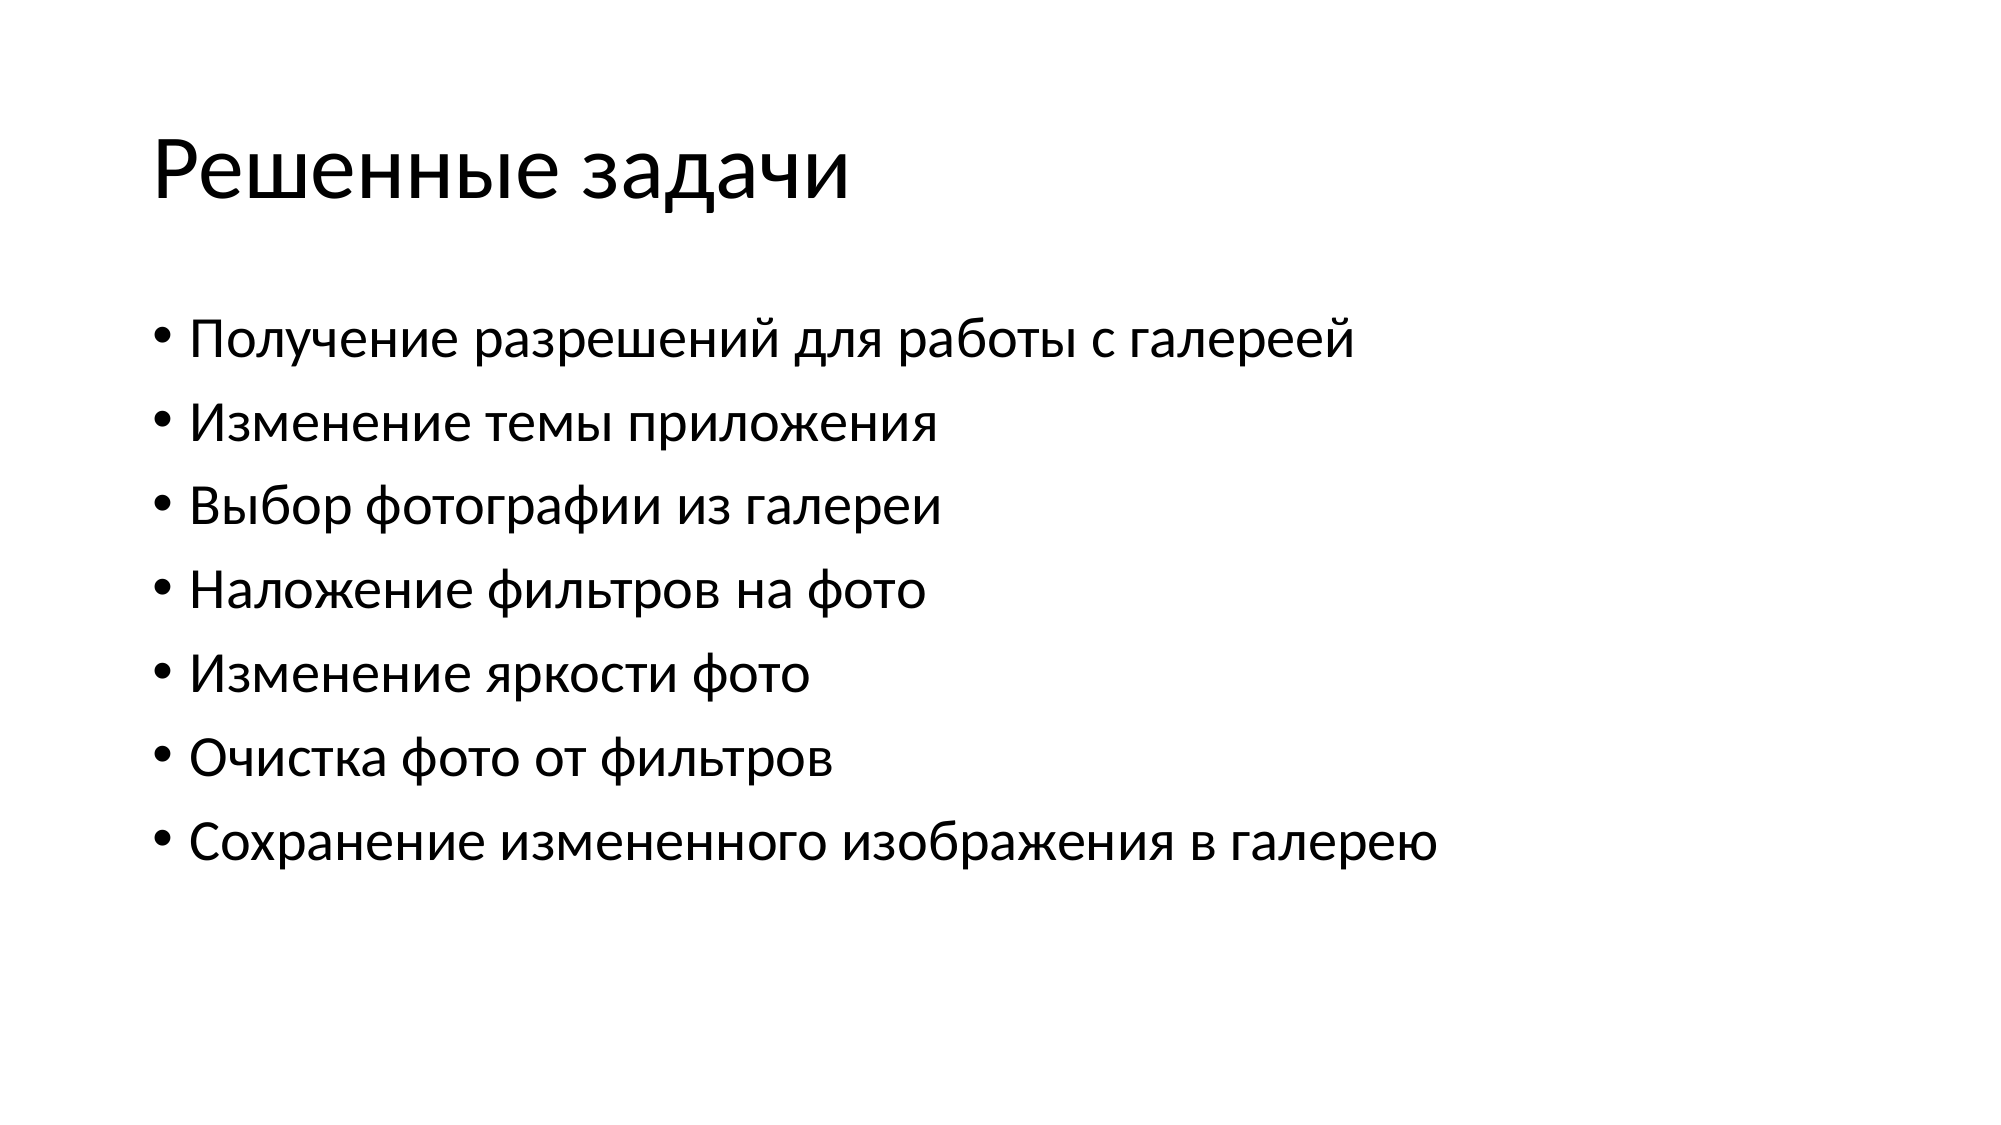

# Решенные задачи
Получение разрешений для работы с галереей
Изменение темы приложения
Выбор фотографии из галереи
Наложение фильтров на фото
Изменение яркости фото
Очистка фото от фильтров
Сохранение измененного изображения в галерею